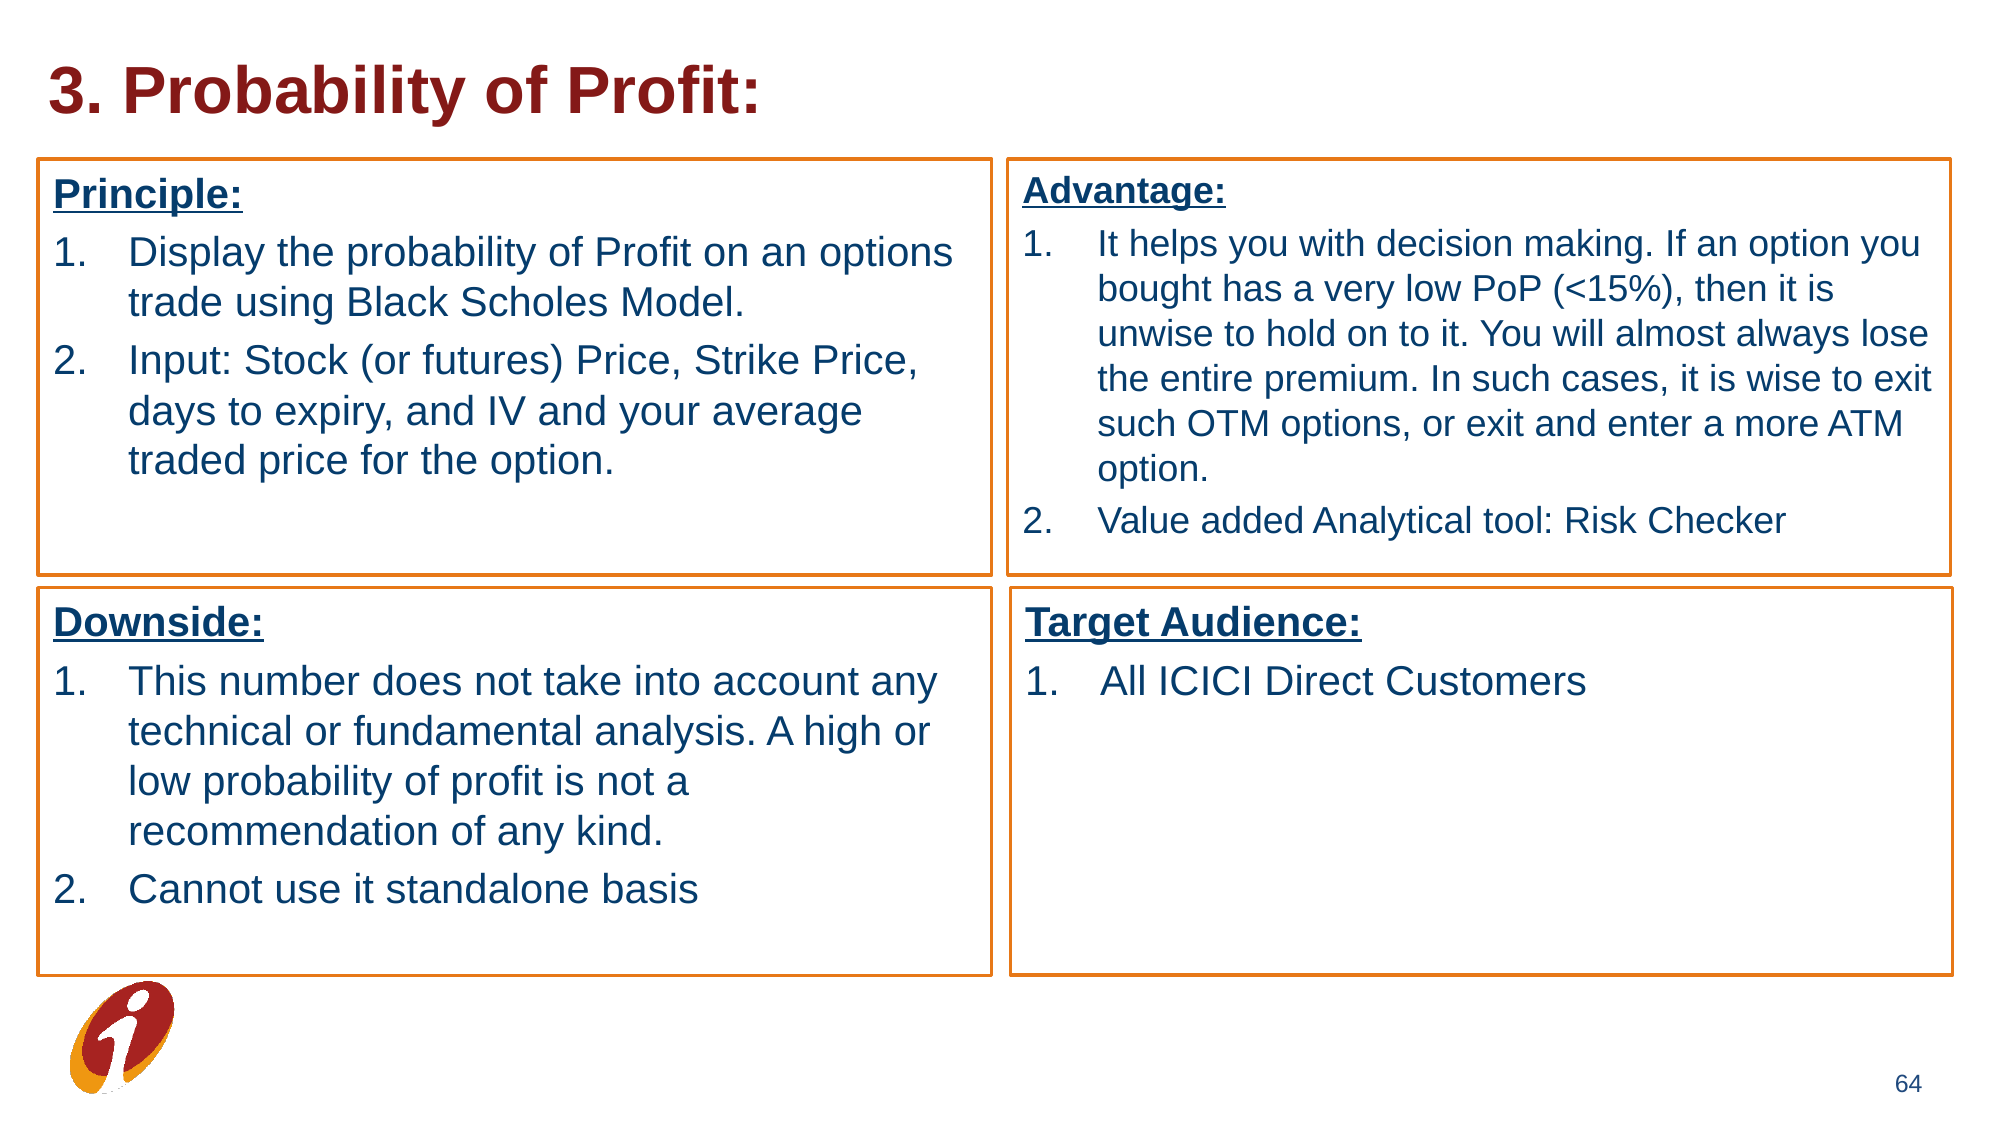

3. Probability of Profit:

Advantage:
It helps you with decision making. If an option you bought has a very low PoP (<15%), then it is unwise to hold on to it. You will almost always lose the entire premium. In such cases, it is wise to exit such OTM options, or exit and enter a more ATM option.
Value added Analytical tool: Risk Checker
Principle:
Display the probability of Profit on an options trade using Black Scholes Model.
Input: Stock (or futures) Price, Strike Price, days to expiry, and IV and your average traded price for the option.

Downside:
This number does not take into account any technical or fundamental analysis. A high or low probability of profit is not a recommendation of any kind.
Cannot use it standalone basis
Target Audience:
All ICICI Direct Customers
64